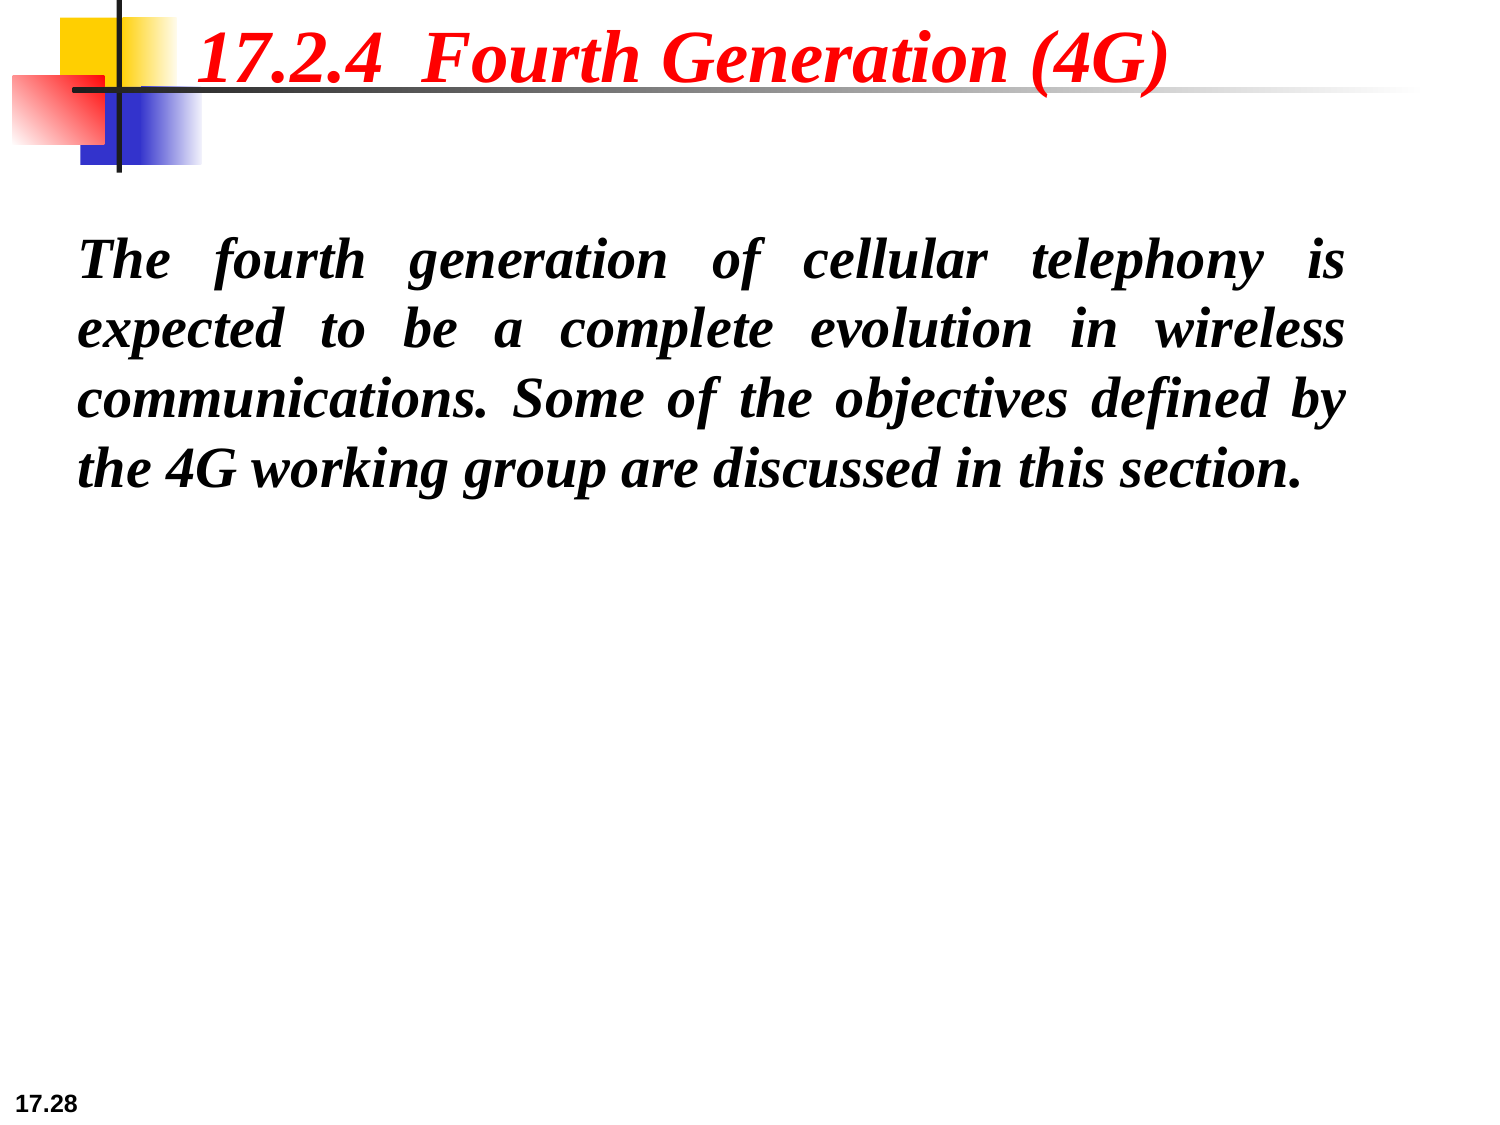

17.2.4  Fourth Generation (4G)

The fourth generation of cellular telephony is expected to be a complete evolution in wireless communications. Some of the objectives defined by the 4G working group are discussed in this section.
17.28